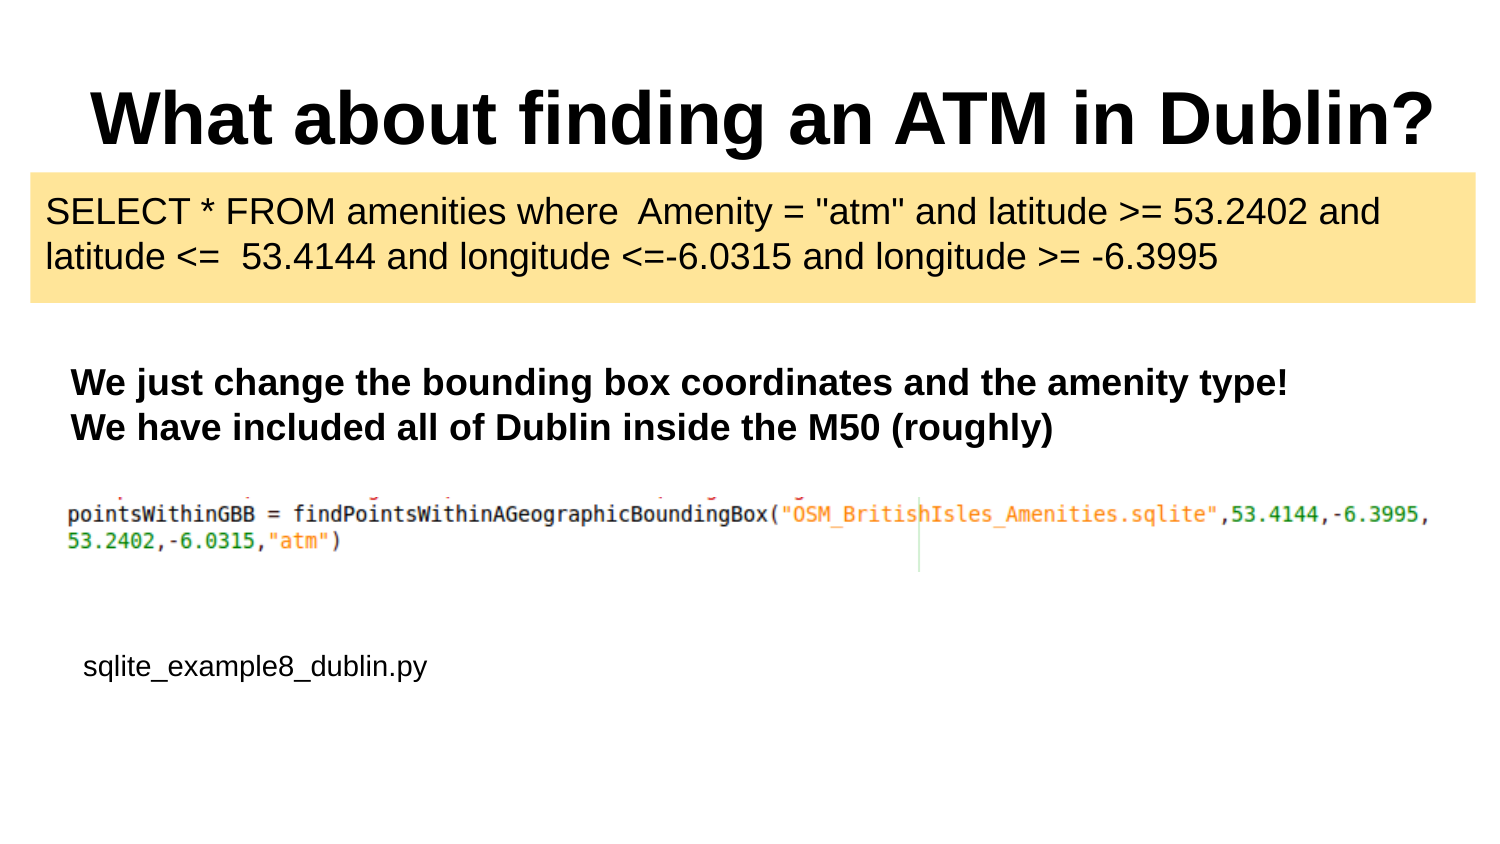

# What about finding an ATM in Dublin?
SELECT * FROM amenities where  Amenity = "atm" and latitude >= 53.2402 and latitude <=  53.4144 and longitude <=-6.0315 and longitude >= -6.3995
We just change the bounding box coordinates and the amenity type!
We have included all of Dublin inside the M50 (roughly)

sqlite_example8_dublin.py